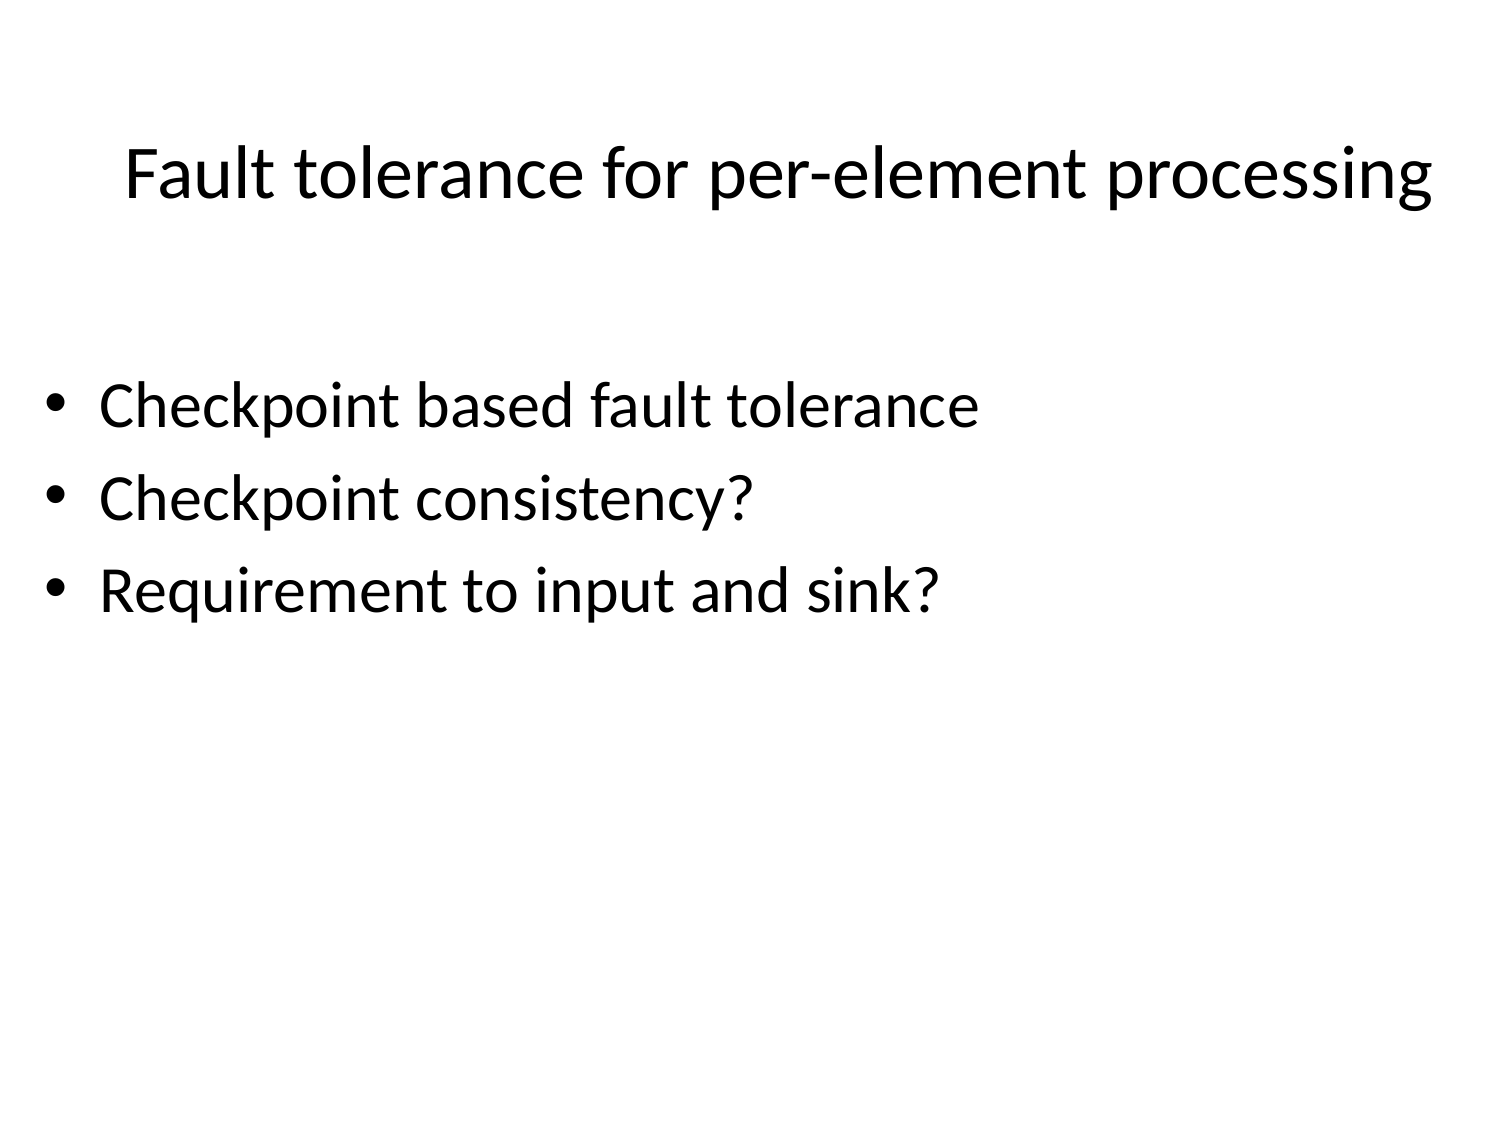

Fault tolerance for per-element processing

Checkpoint based fault tolerance
Checkpoint consistency?
Requirement to input and sink?